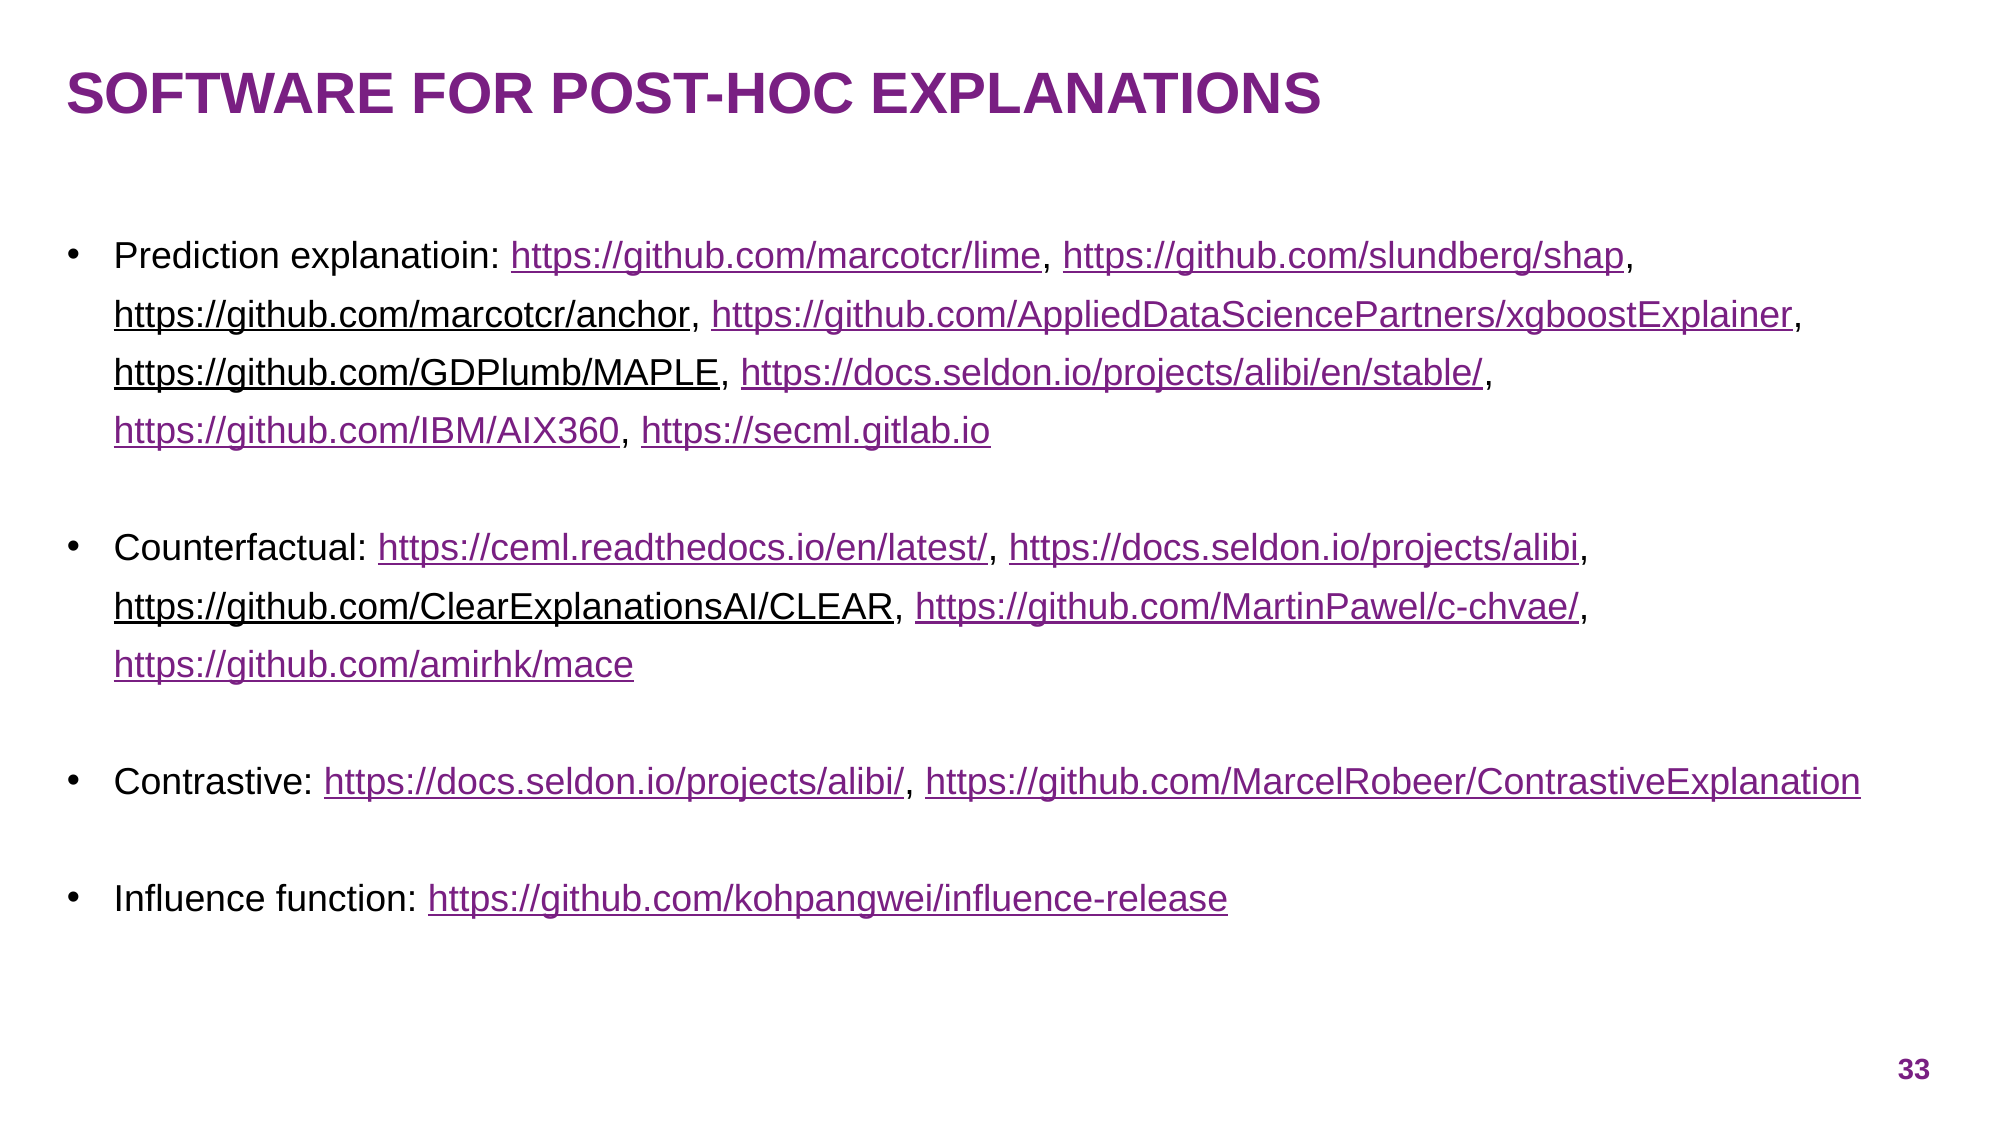

# Software for post-hoc explanations

Prediction explanatioin: https://github.com/marcotcr/lime, https://github.com/slundberg/shap, https://github.com/marcotcr/anchor, https://github.com/AppliedDataSciencePartners/xgboostExplainer, https://github.com/GDPlumb/MAPLE, https://docs.seldon.io/projects/alibi/en/stable/, https://github.com/IBM/AIX360, https://secml.gitlab.io

Counterfactual: https://ceml.readthedocs.io/en/latest/, https://docs.seldon.io/projects/alibi, https://github.com/ClearExplanationsAI/CLEAR, https://github.com/MartinPawel/c-chvae/, https://github.com/amirhk/mace

Contrastive: https://docs.seldon.io/projects/alibi/, https://github.com/MarcelRobeer/ContrastiveExplanation

Influence function: https://github.com/kohpangwei/influence-release
33